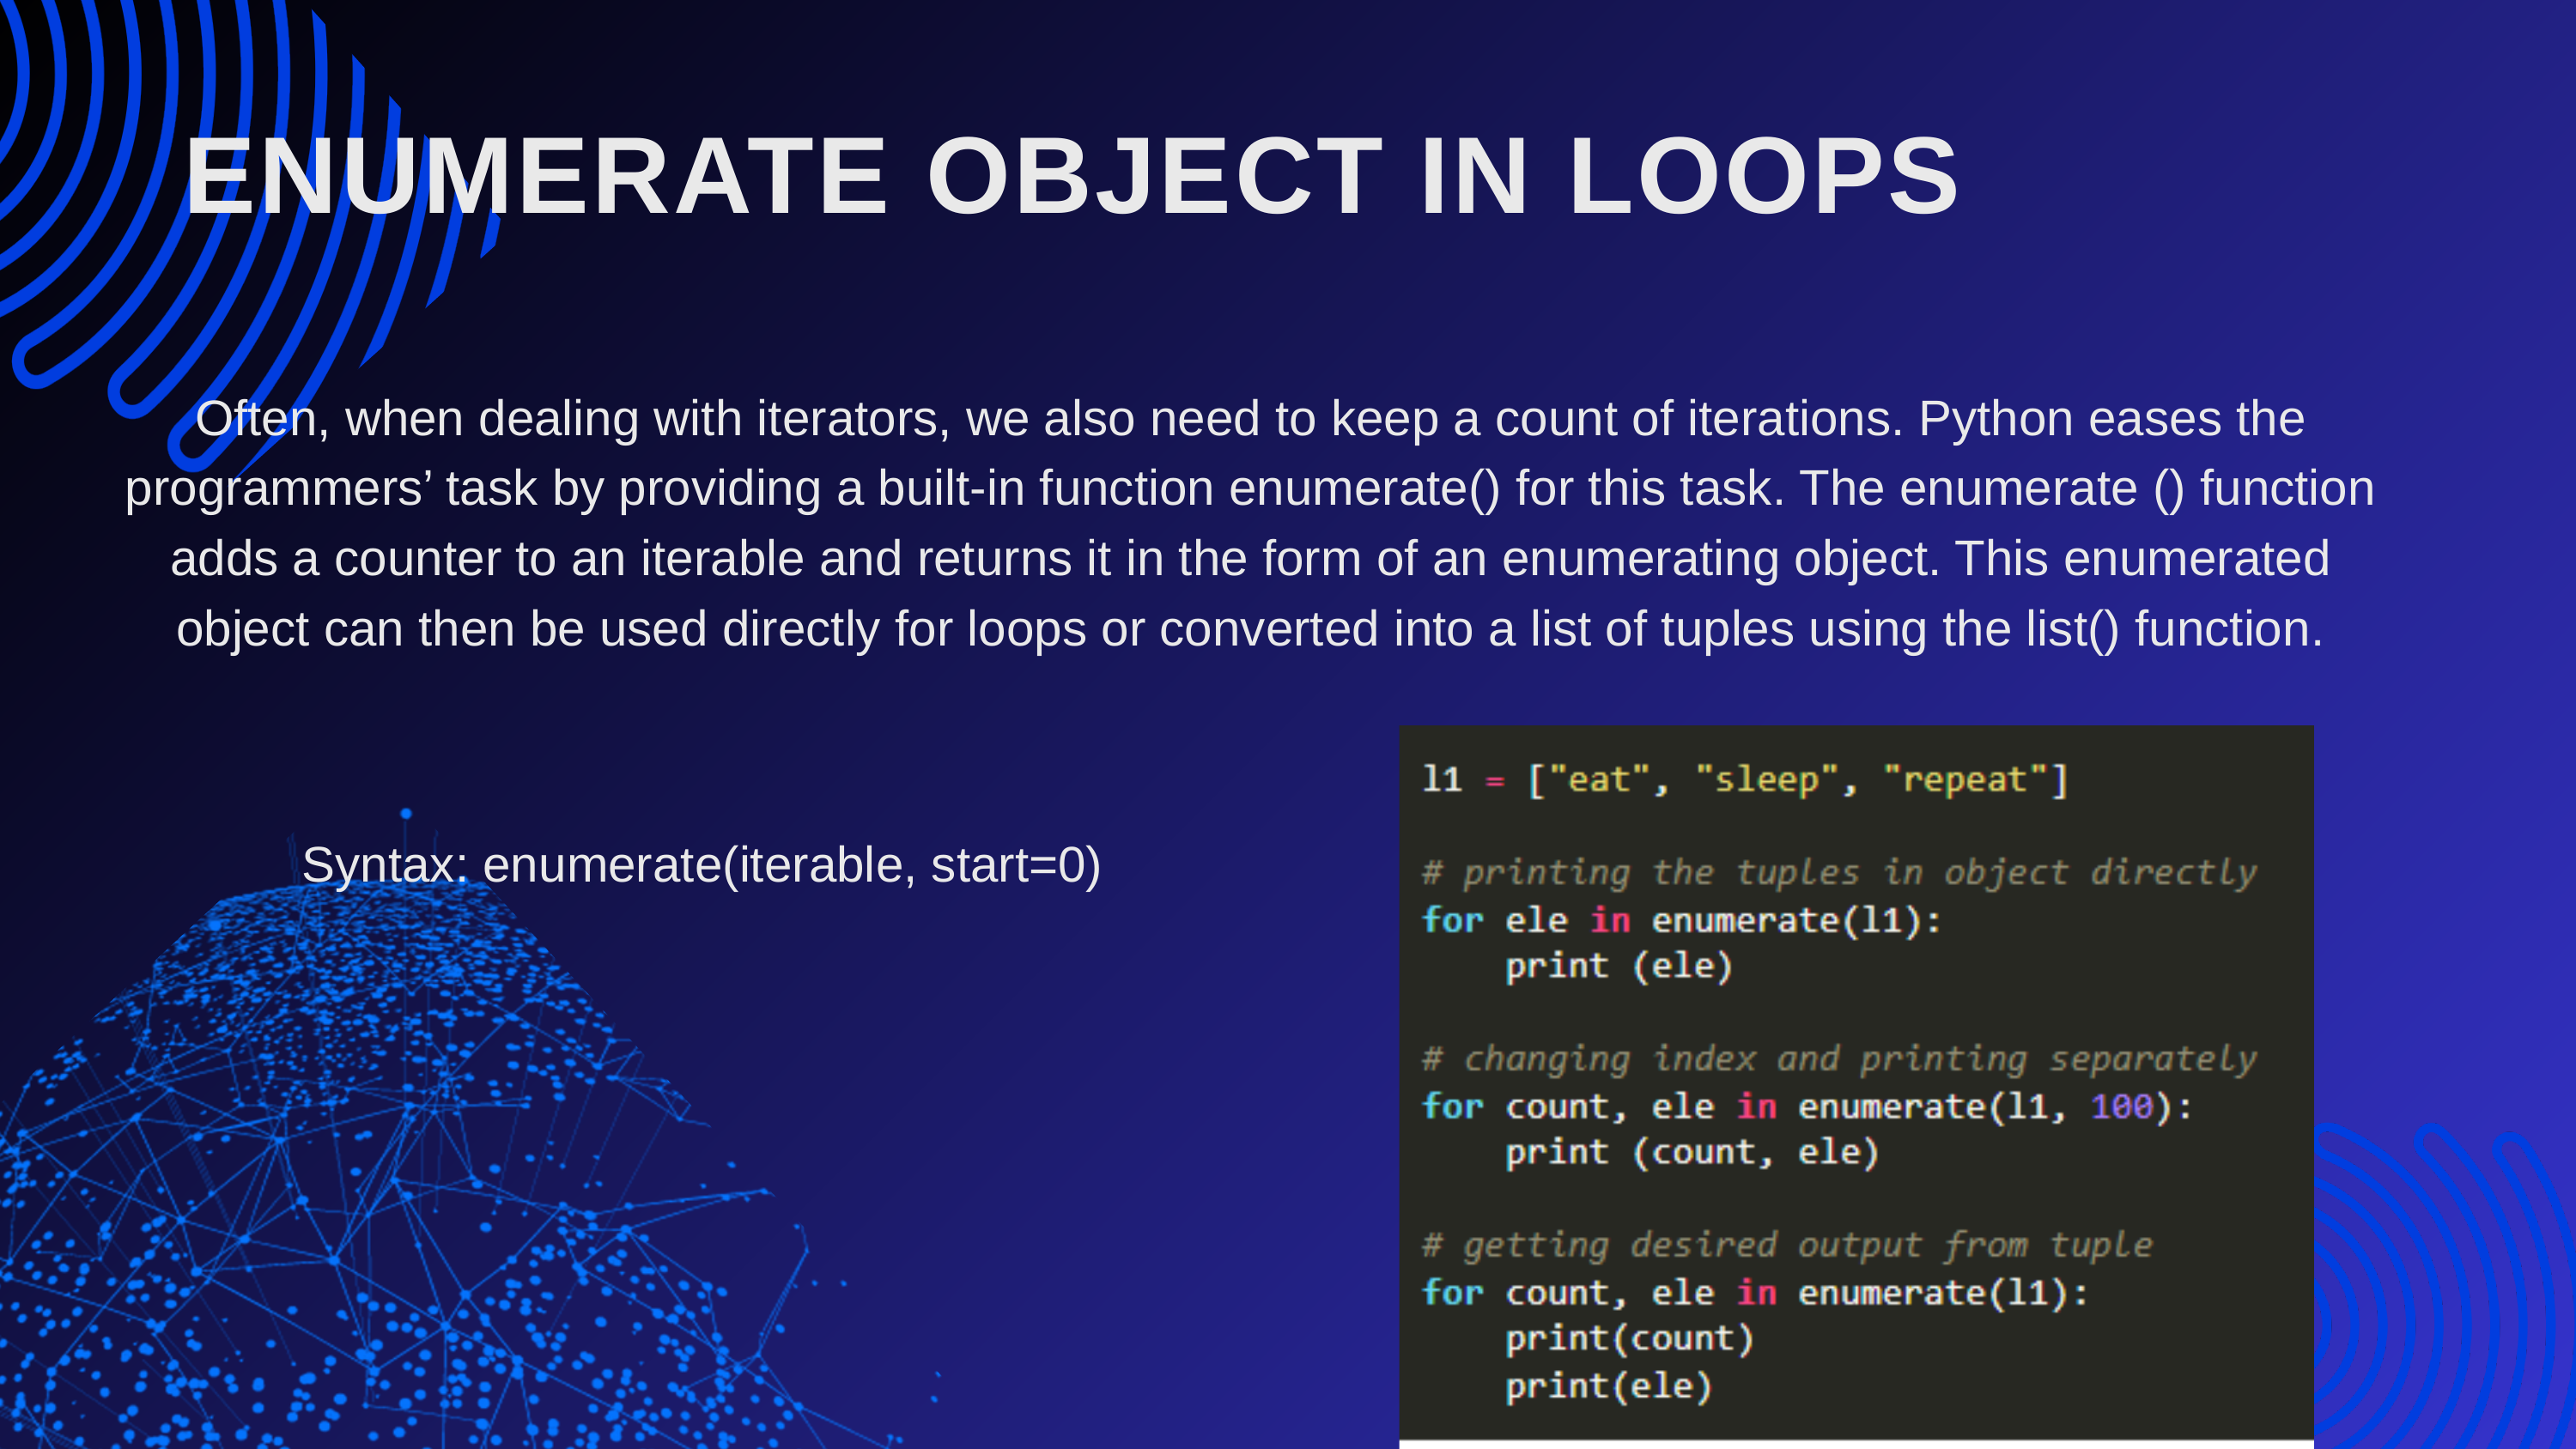

ENUMERATE OBJECT IN LOOPS

Often, when dealing with iterators, we also need to keep a count of iterations. Python eases the programmers’ task by providing a built-in function enumerate() for this task. The enumerate () function adds a counter to an iterable and returns it in the form of an enumerating object. This enumerated object can then be used directly for loops or converted into a list of tuples using the list() function.

Syntax: enumerate(iterable, start=0)